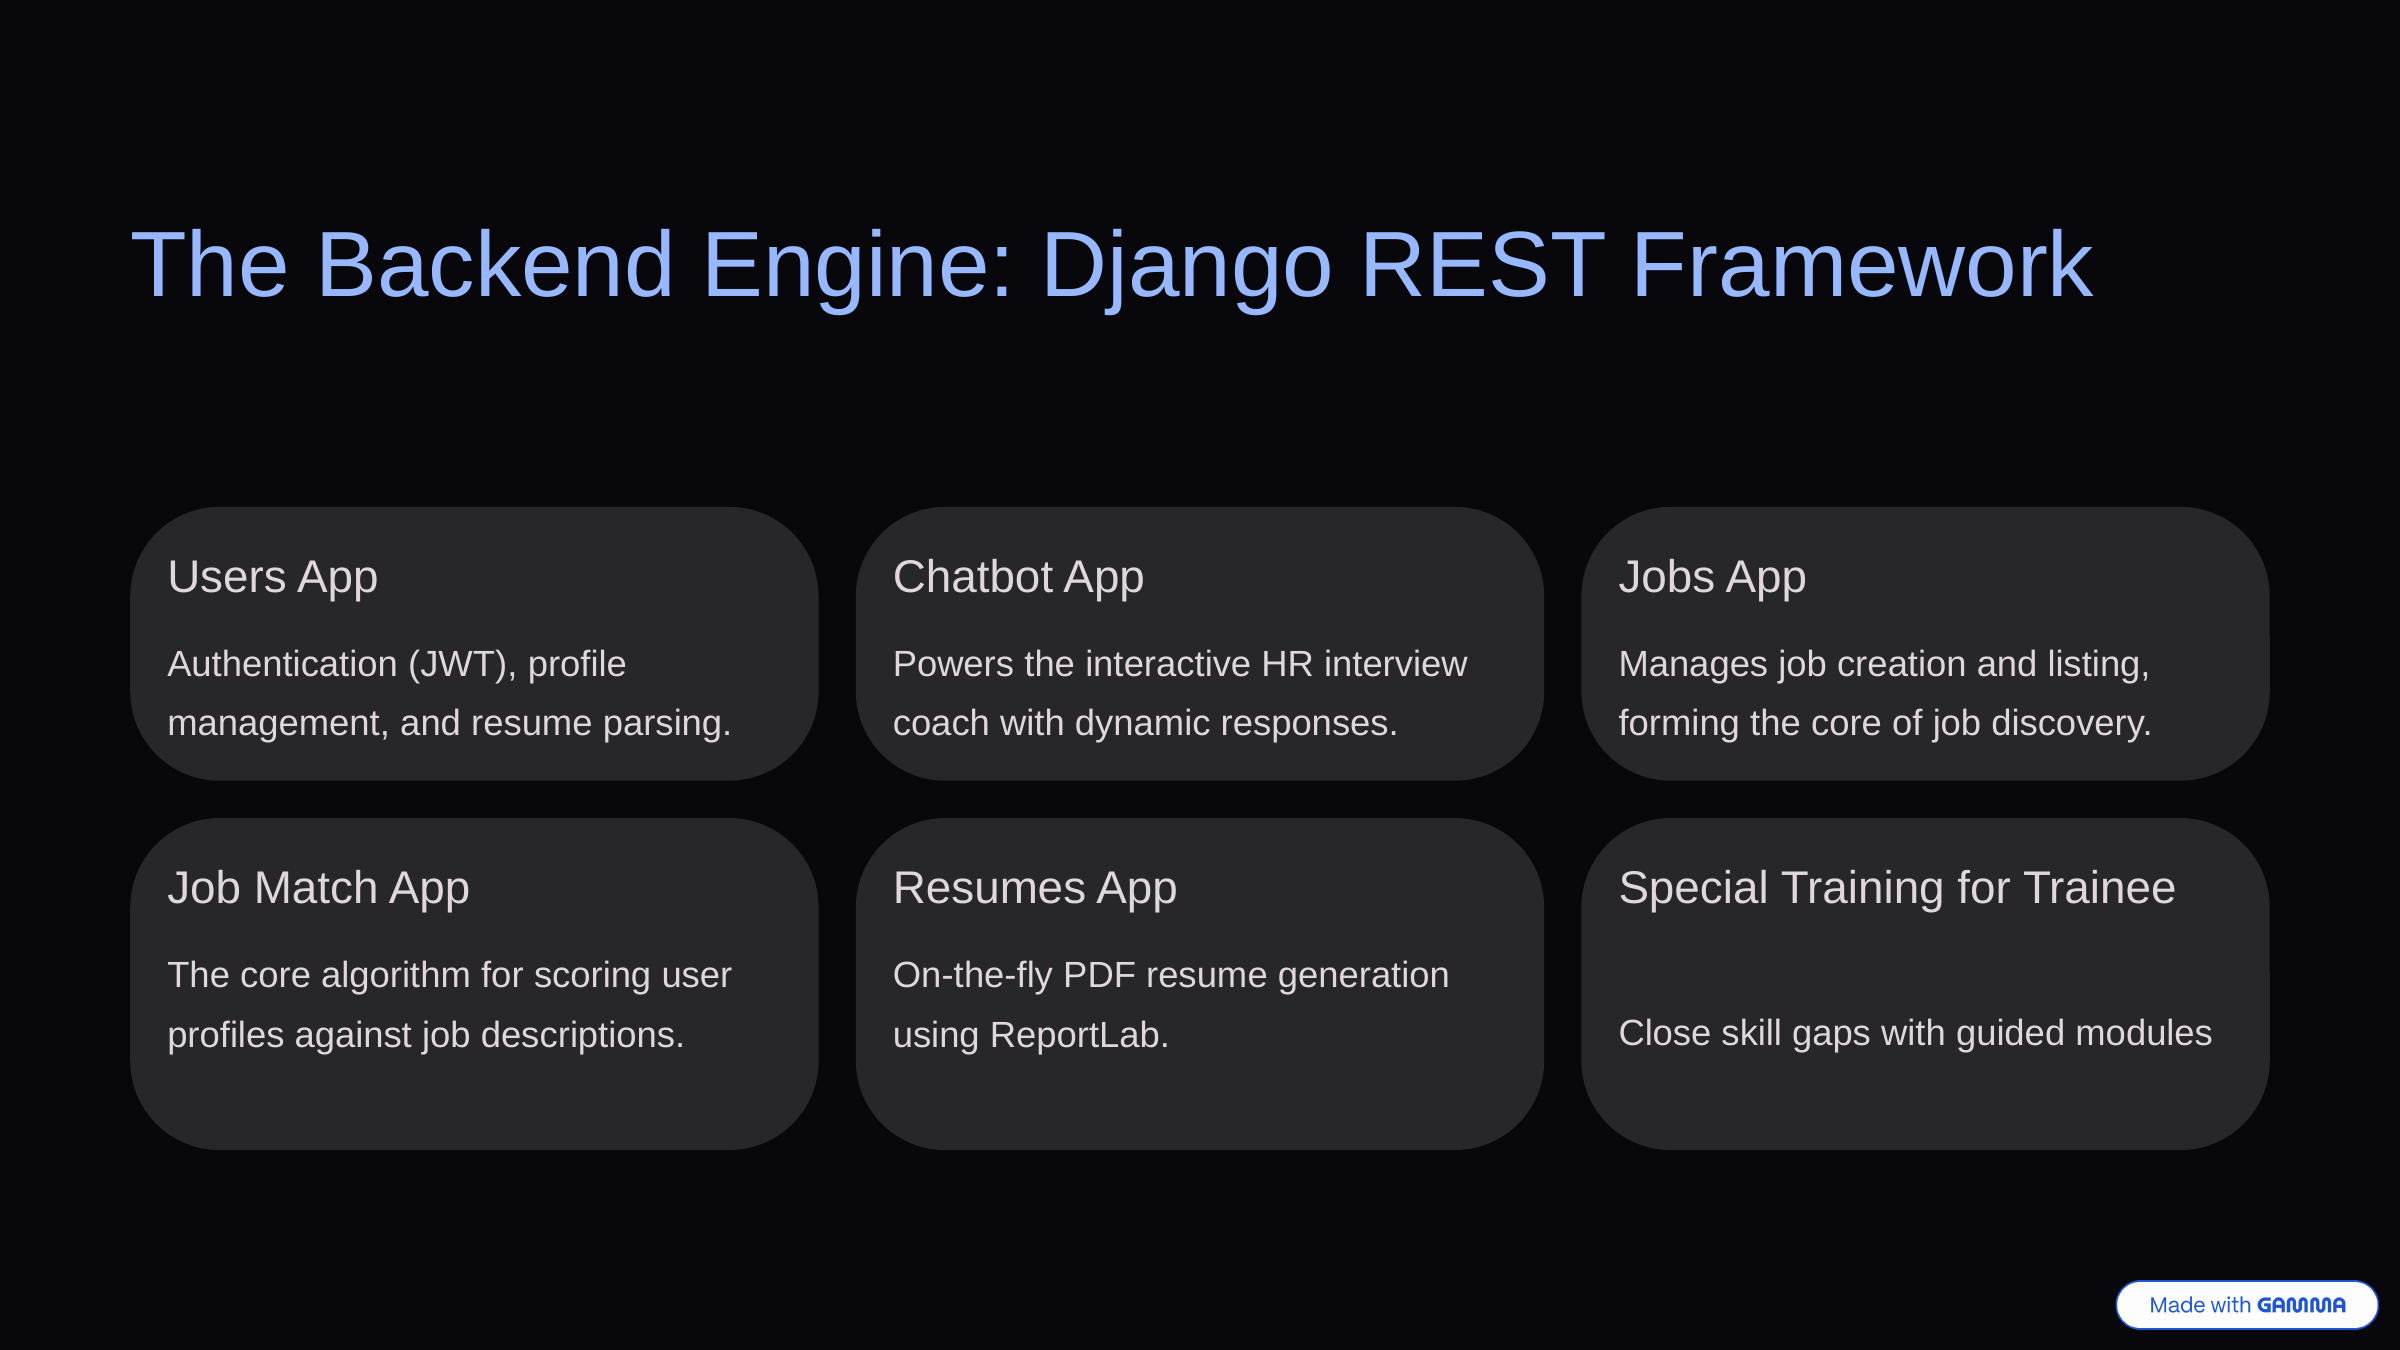

The Backend Engine: Django REST Framework

Users App
Chatbot App
Jobs App
Authentication (JWT), profile management, and resume parsing.
Powers the interactive HR interview coach with dynamic responses.
Manages job creation and listing, forming the core of job discovery.

Job Match App
Resumes App
Special Training for Trainee
The core algorithm for scoring user profiles against job descriptions.
On-the-fly PDF resume generation using ReportLab.
Close skill gaps with guided modules